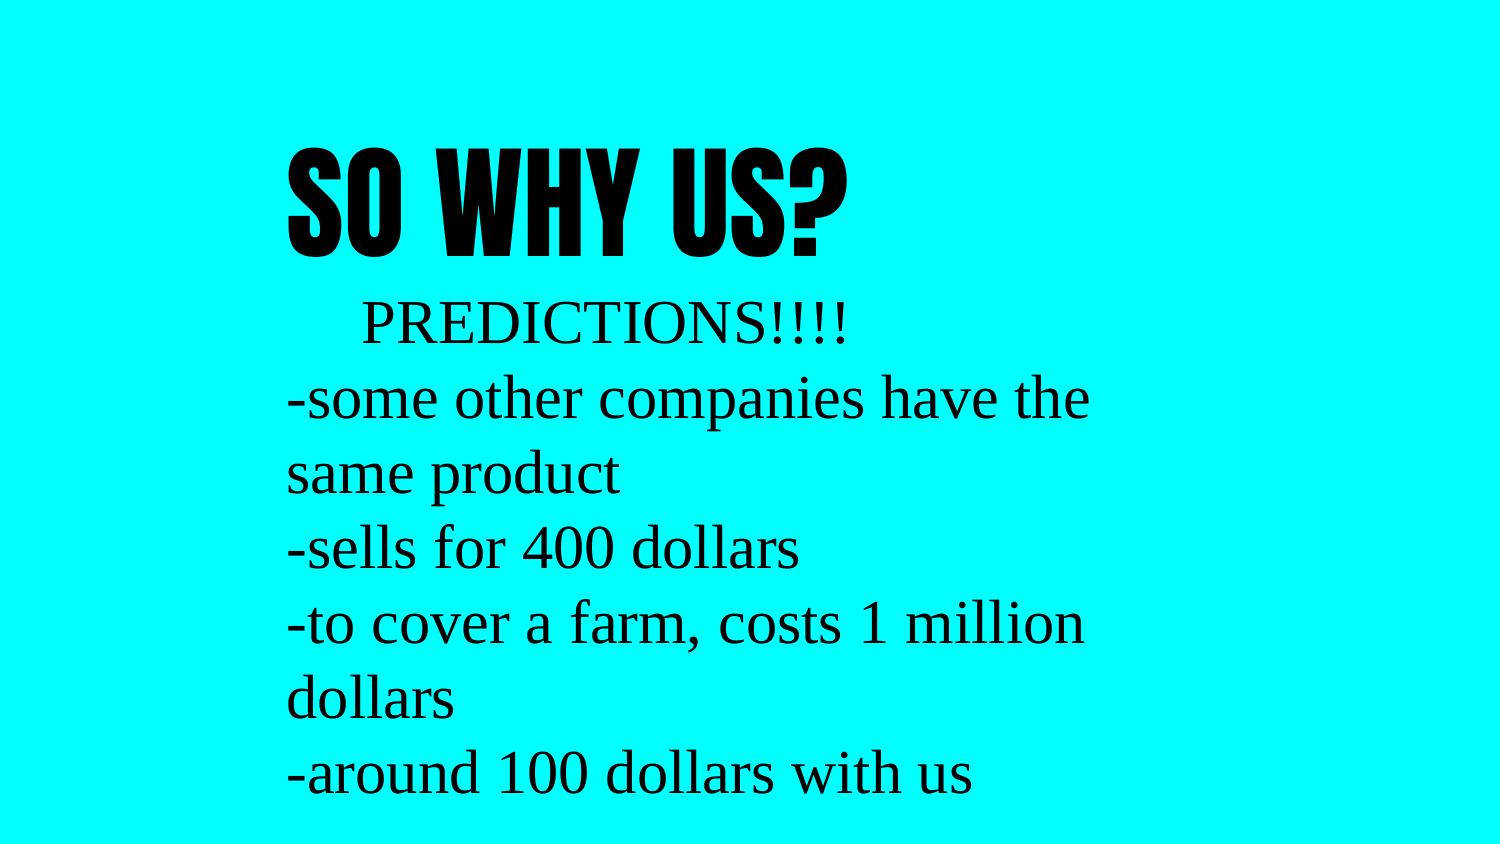

SO WHY US?
PREDICTIONS!!!!
-some other companies have the same product
-sells for 400 dollars
-to cover a farm, costs 1 million dollars
-around 100 dollars with us